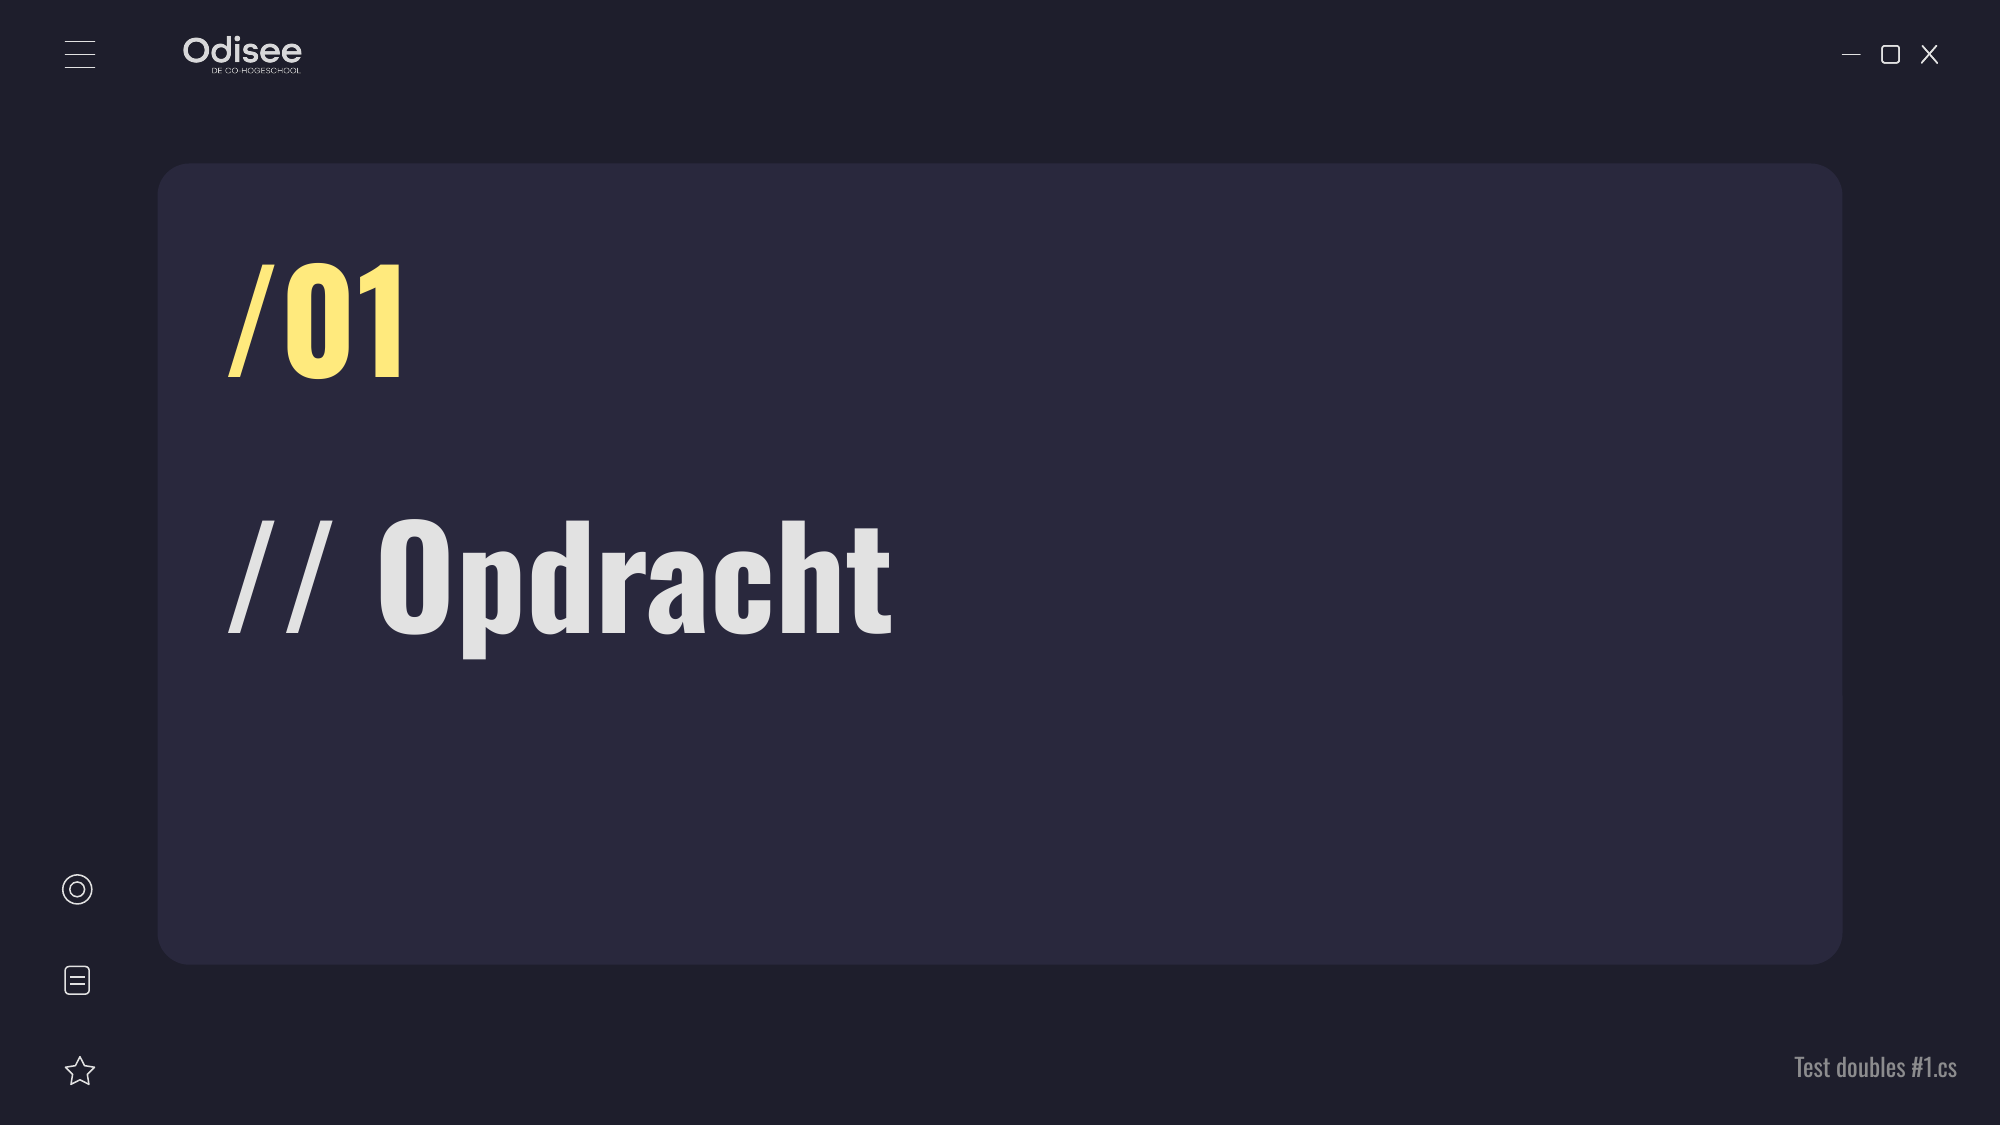

/01
# // Opdracht

Test doubles #1.cs